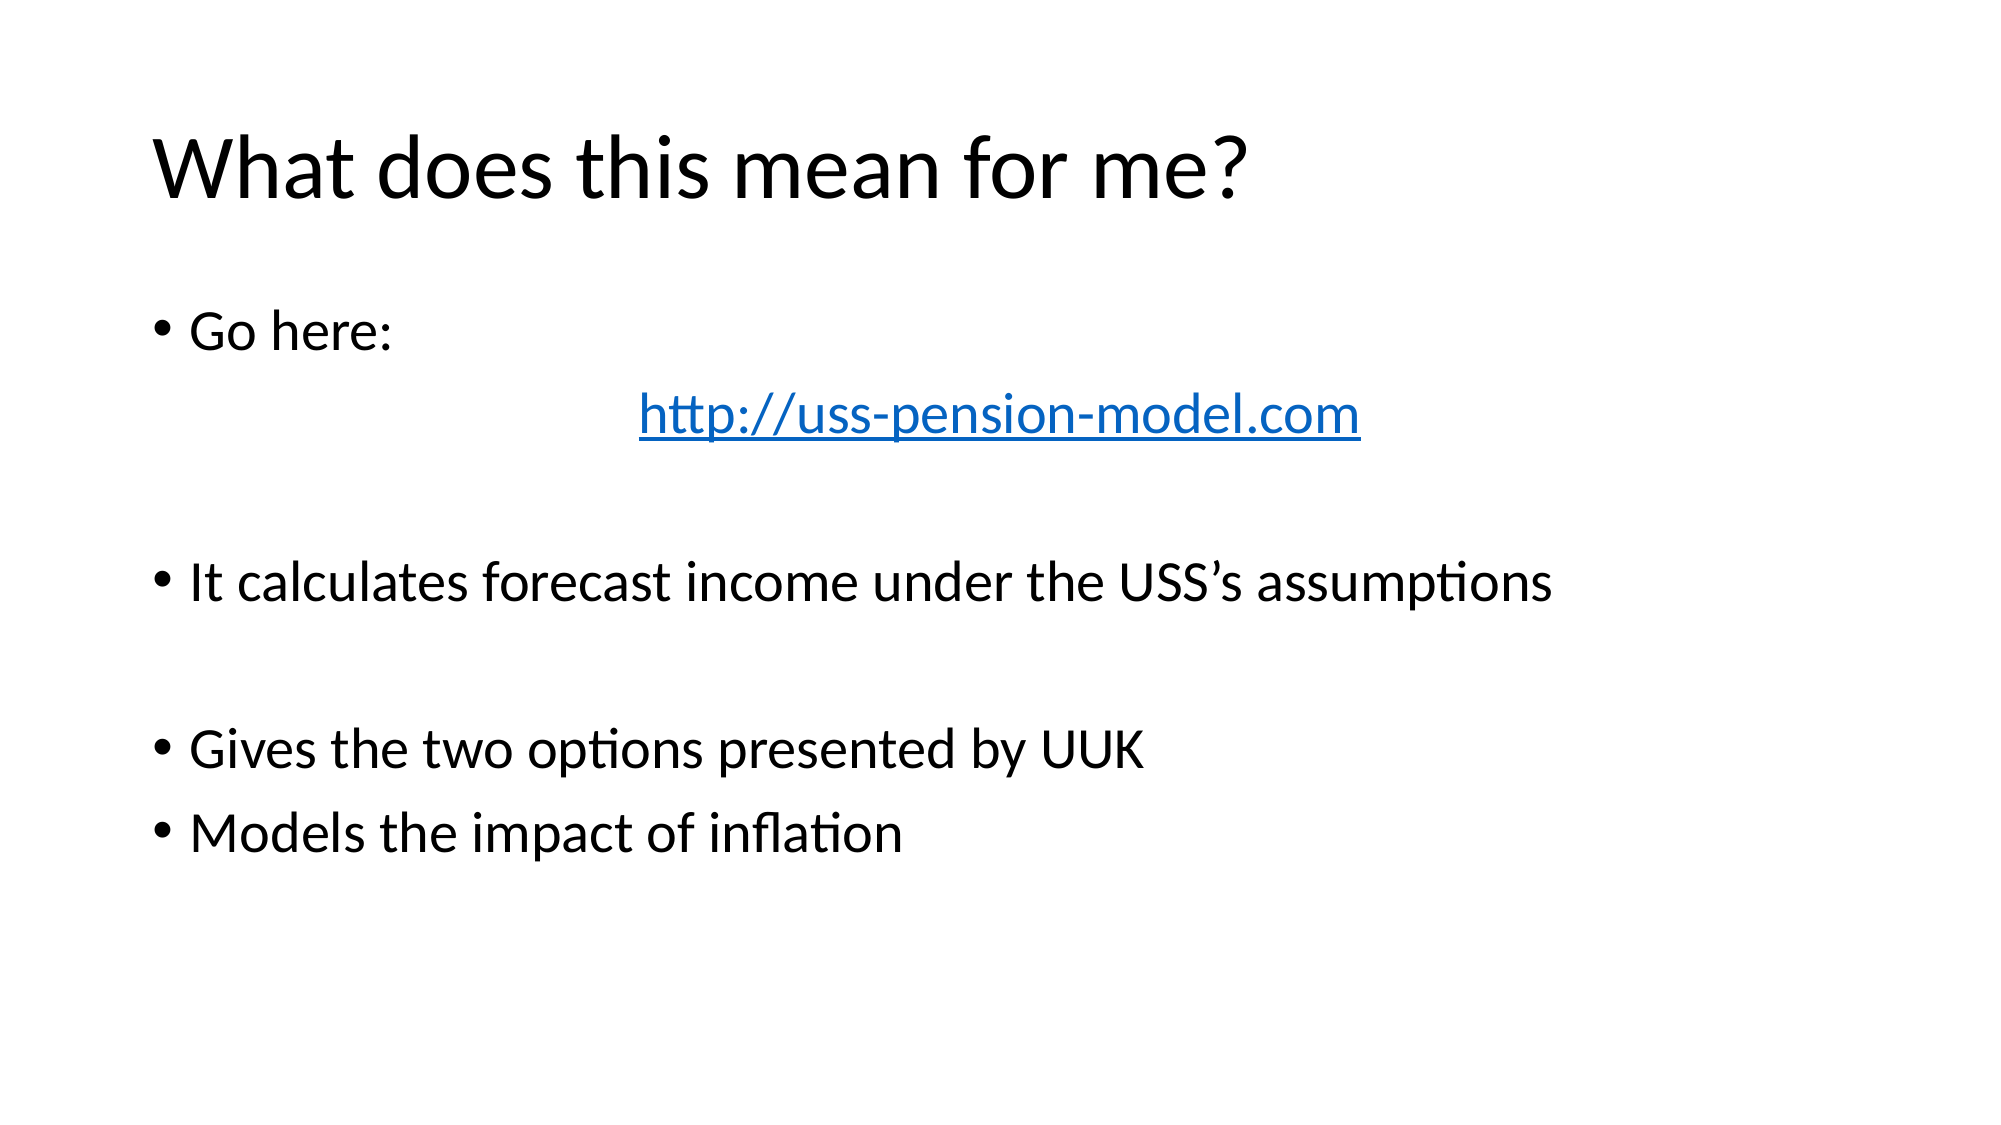

# What does this mean for me?
Go here:
http://uss-pension-model.com

It calculates forecast income under the USS’s assumptions

Gives the two options presented by UUK
Models the impact of inflation